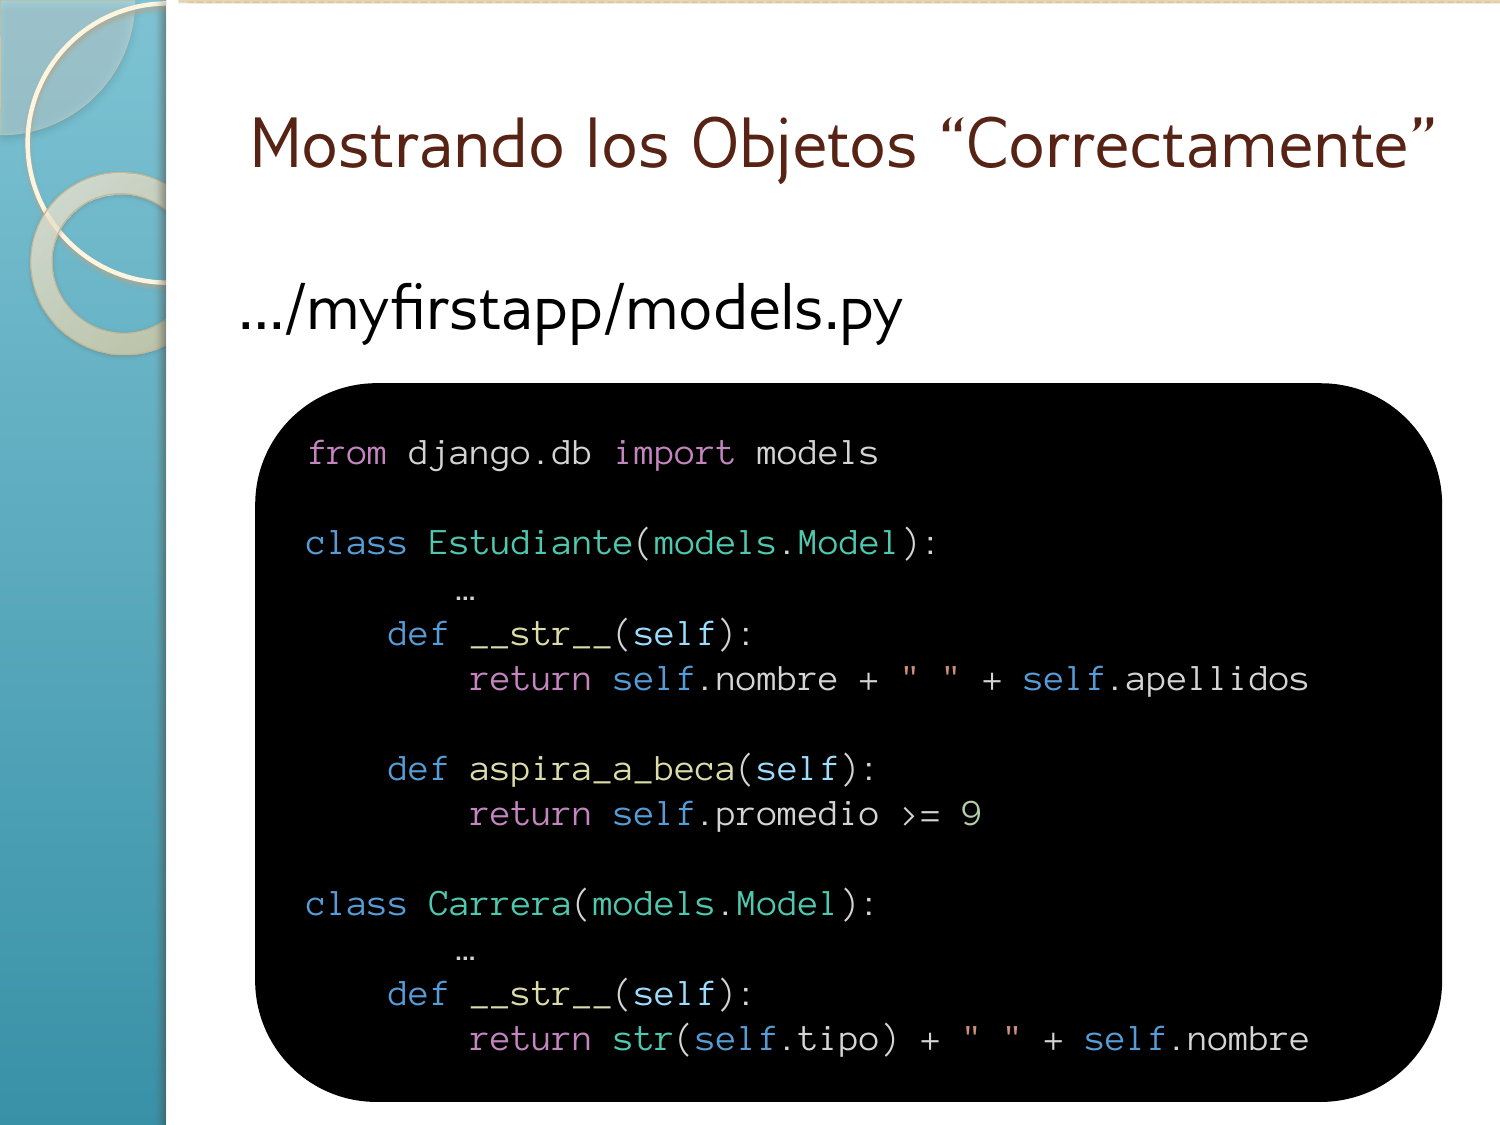

# Mostrando los Objetos “Correctamente”
…/myfirstapp/models.py
from django.db import models
class Estudiante(models.Model):
	…
    def __str__(self):
        return self.nombre + " " + self.apellidos
    def aspira_a_beca(self):
        return self.promedio >= 9
class Carrera(models.Model):
	…
    def __str__(self):
        return str(self.tipo) + " " + self.nombre